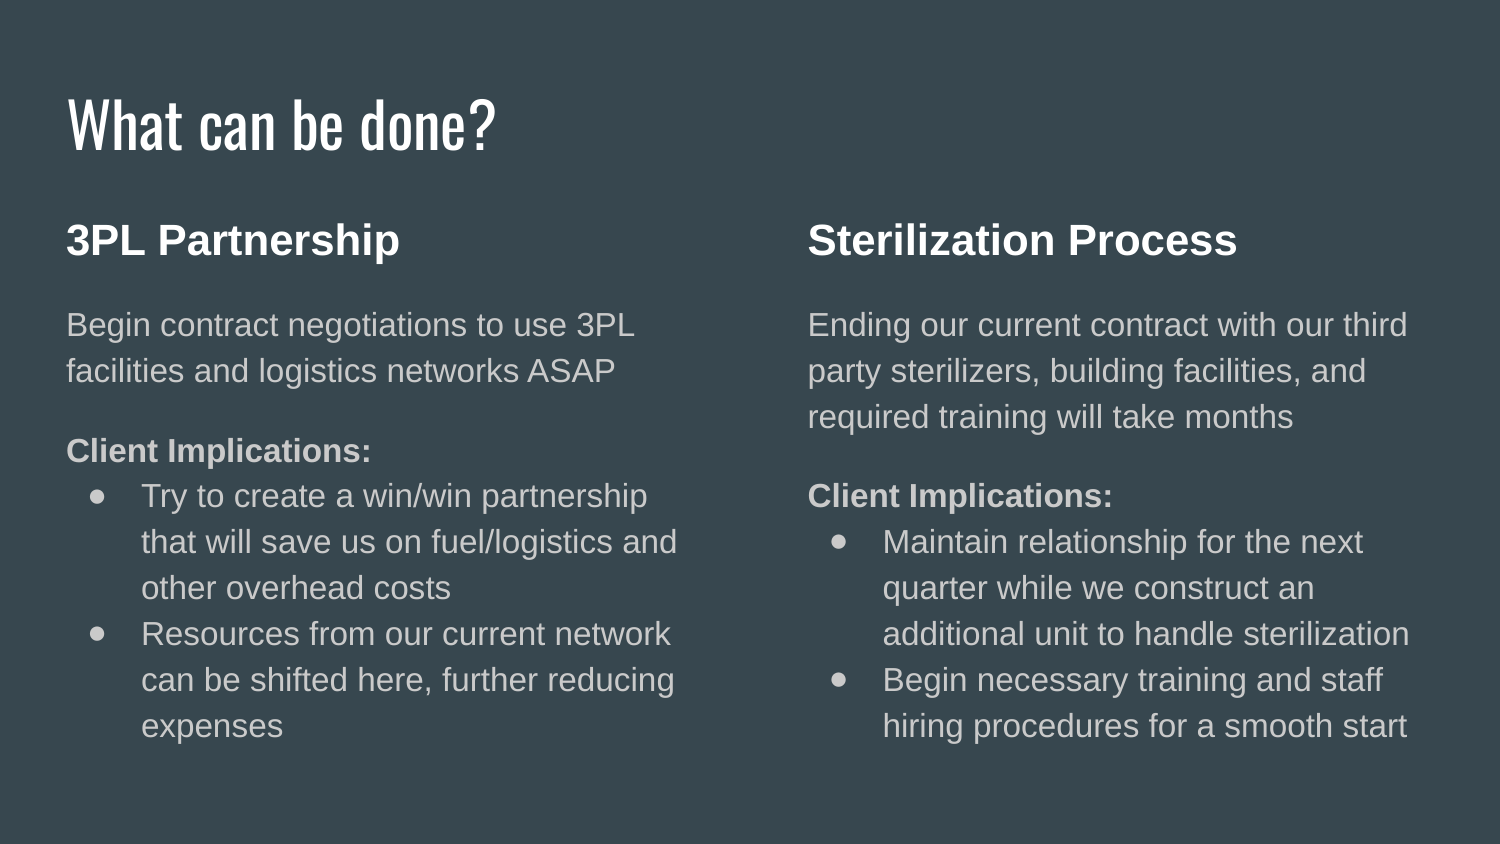

# What can be done?
3PL Partnership
Begin contract negotiations to use 3PL facilities and logistics networks ASAP
Client Implications:
Try to create a win/win partnership that will save us on fuel/logistics and other overhead costs
Resources from our current network can be shifted here, further reducing expenses
Sterilization Process
Ending our current contract with our third party sterilizers, building facilities, and required training will take months
Client Implications:
Maintain relationship for the next quarter while we construct an additional unit to handle sterilization
Begin necessary training and staff hiring procedures for a smooth start